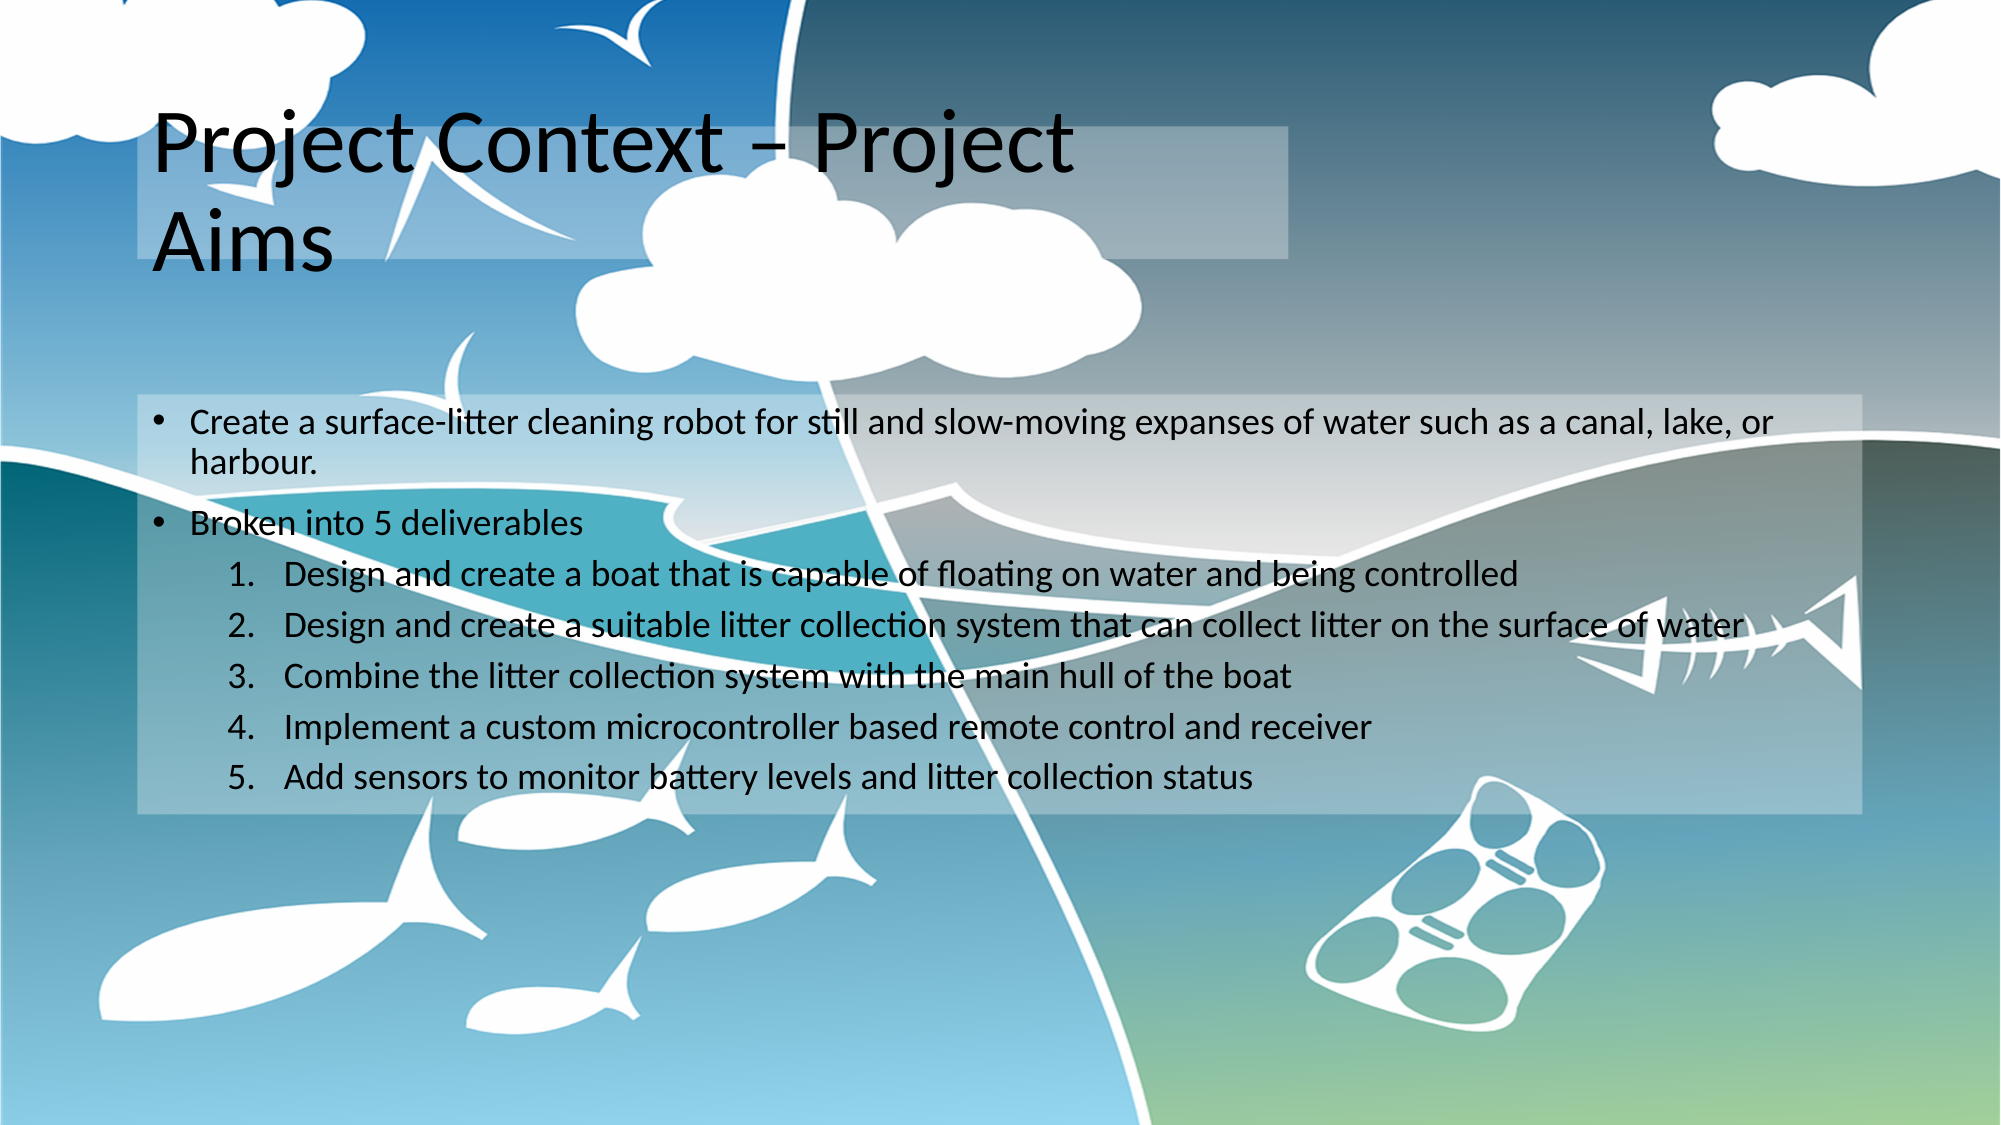

# Project Context – Project Aims
Create a surface-litter cleaning robot for still and slow-moving expanses of water such as a canal, lake, or harbour.
Broken into 5 deliverables
Design and create a boat that is capable of floating on water and being controlled
Design and create a suitable litter collection system that can collect litter on the surface of water
Combine the litter collection system with the main hull of the boat
Implement a custom microcontroller based remote control and receiver
Add sensors to monitor battery levels and litter collection status